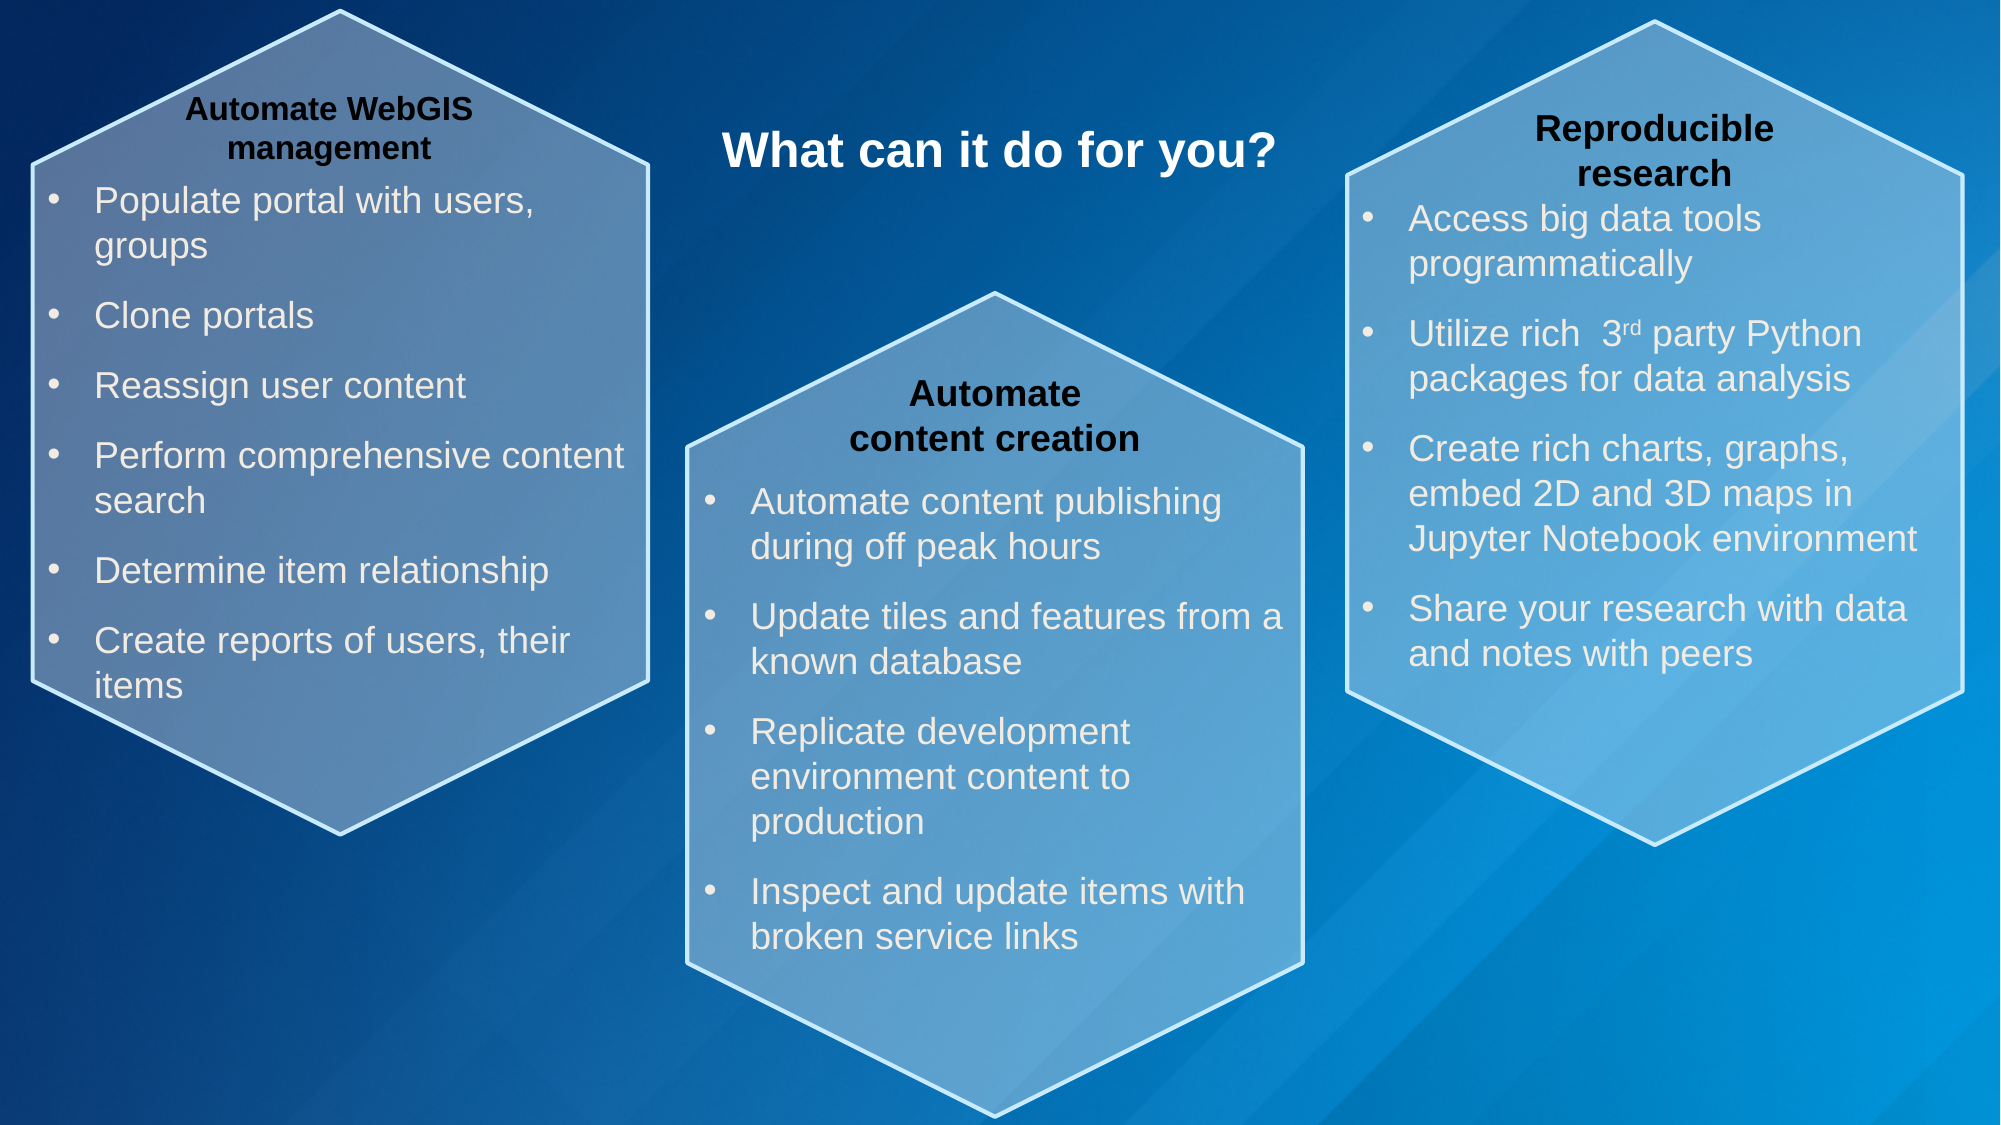

Automate WebGIS management

Populate portal with users, groups
Clone portals
Reassign user content
Perform comprehensive content search
Determine item relationship
Create reports of users, their items
Reproducible research

Access big data tools programmatically
Utilize rich  3rd party Python packages for data analysis
Create rich charts, graphs, embed 2D and 3D maps in Jupyter Notebook environment
Share your research with data and notes with peers
What can it do for you?
Automate content creation

Automate content publishing during off peak hours
Update tiles and features from a known database
Replicate development environment content to production
Inspect and update items with broken service links